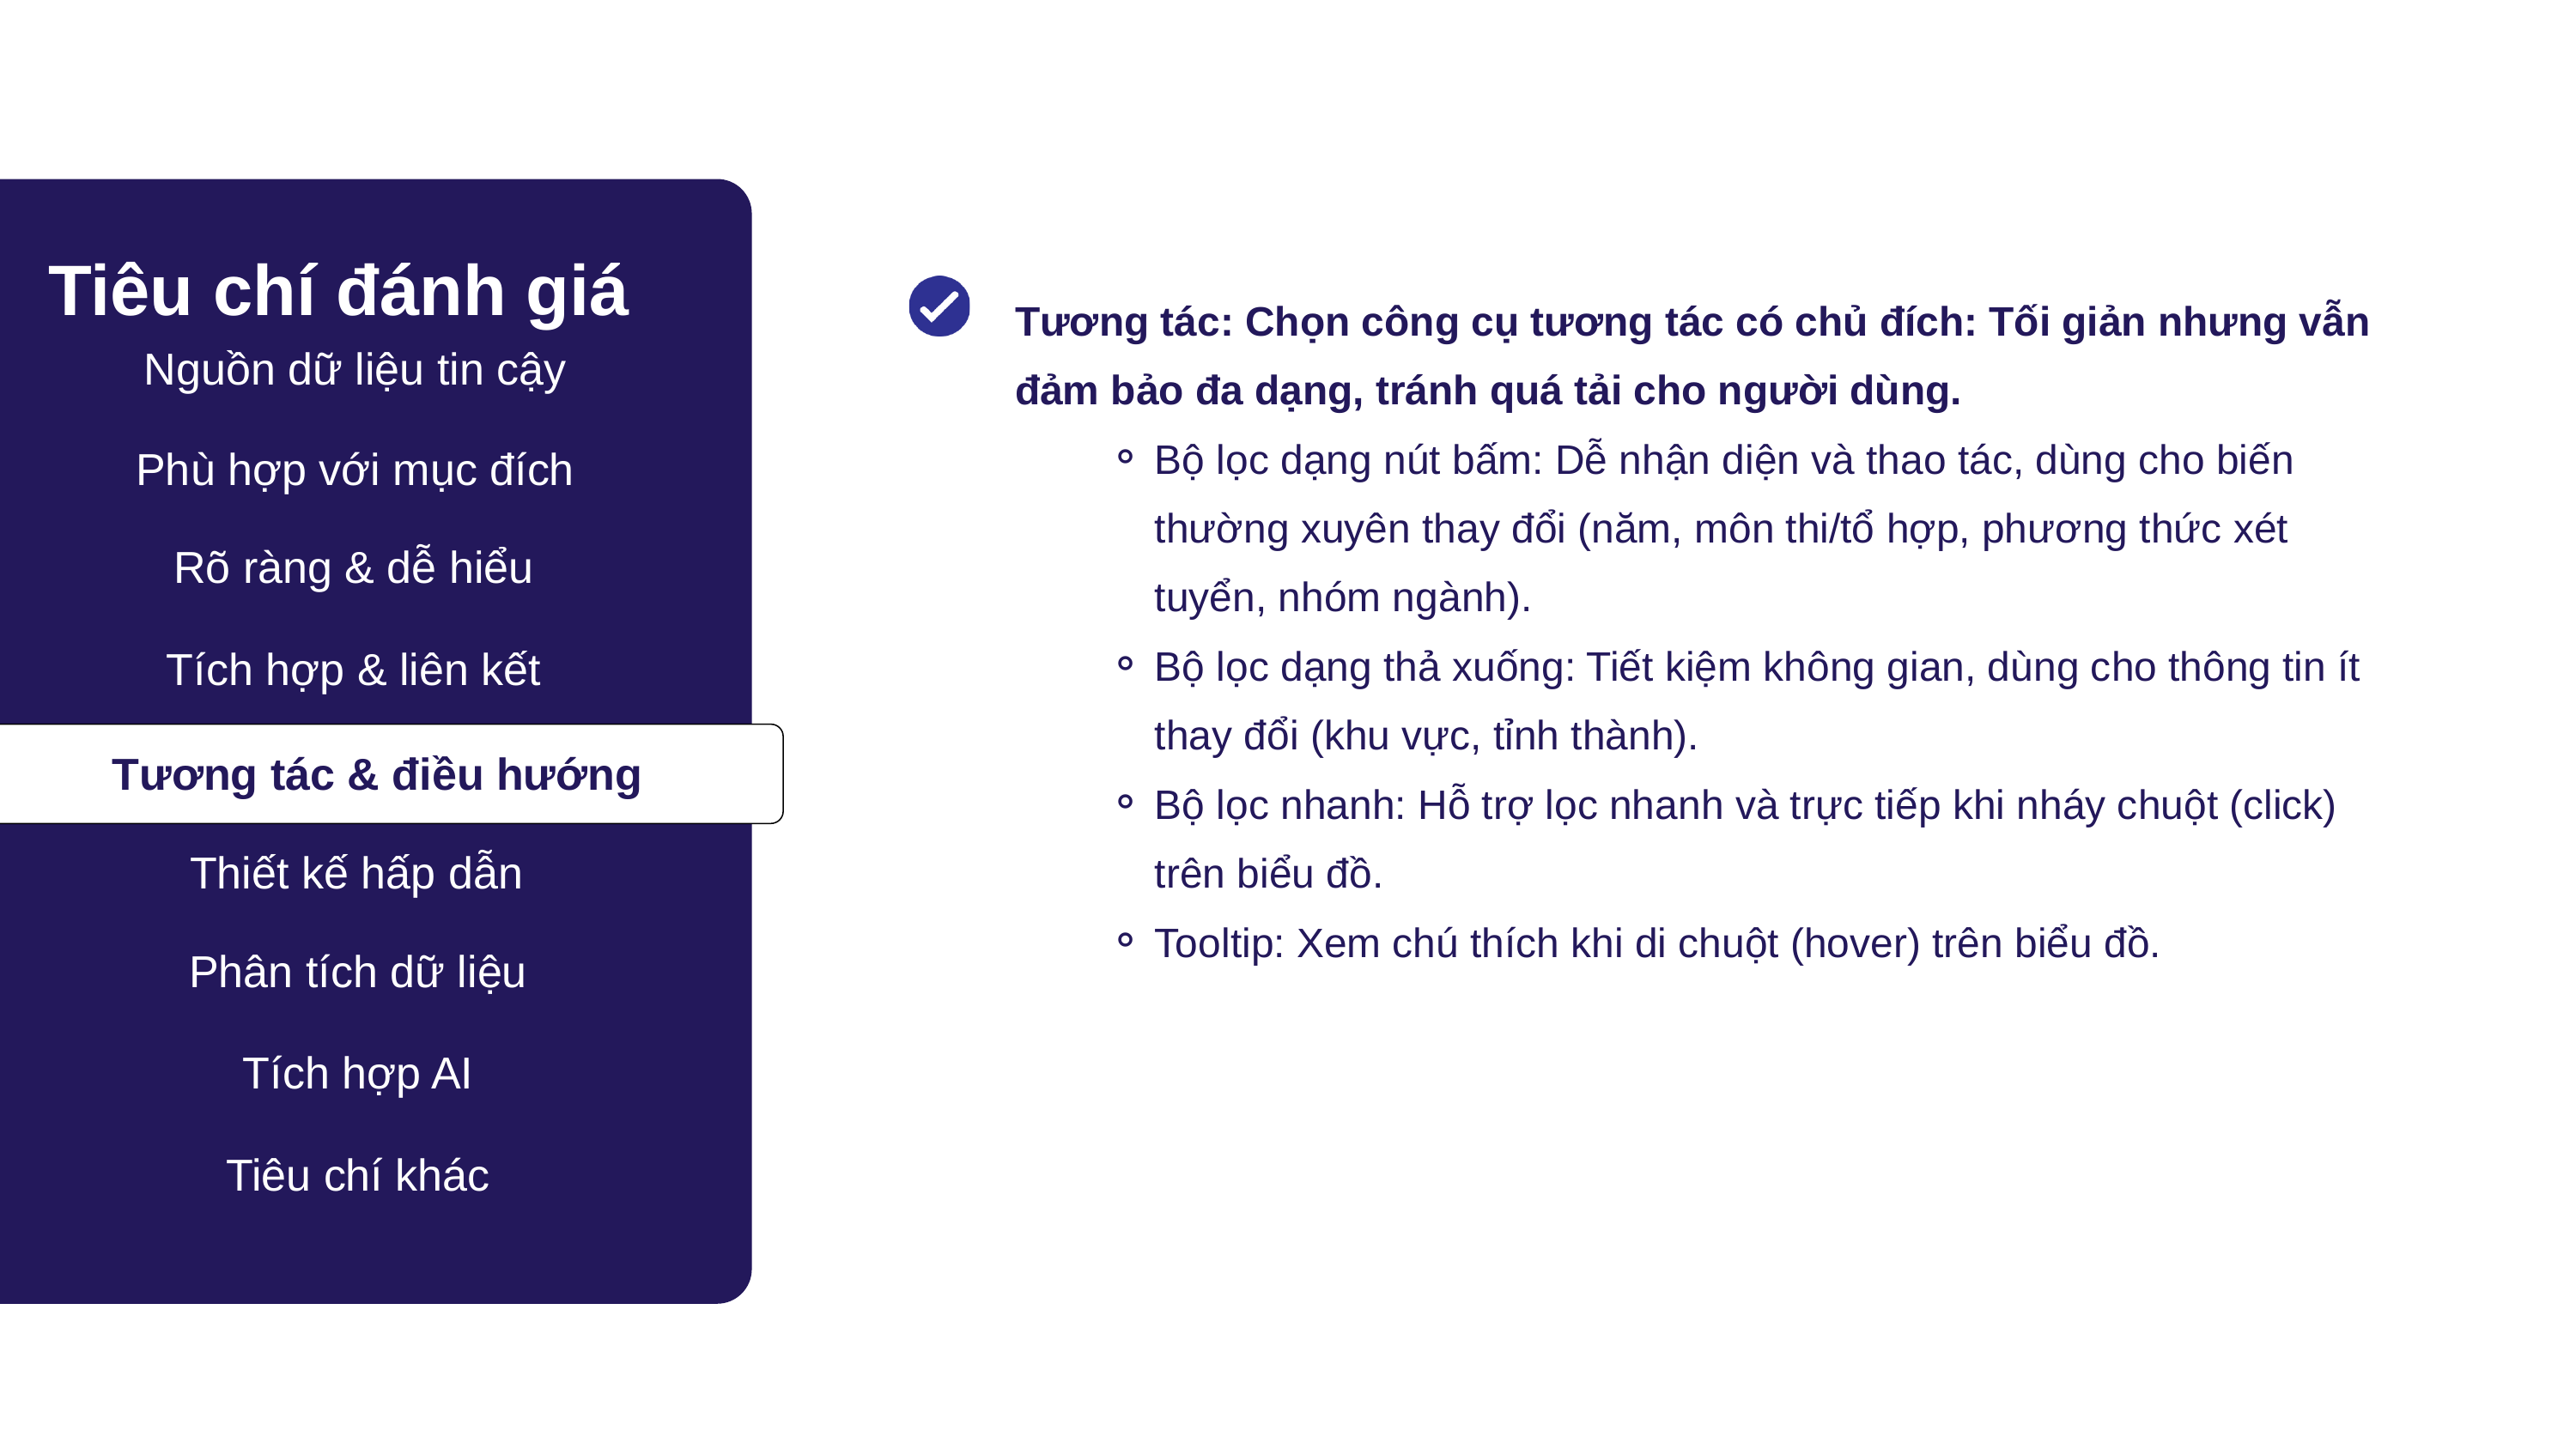

a
Tiêu chí đánh giá
Tương tác: Chọn công cụ tương tác có chủ đích: Tối giản nhưng vẫn đảm bảo đa dạng, tránh quá tải cho người dùng.
Bộ lọc dạng nút bấm: Dễ nhận diện và thao tác, dùng cho biến thường xuyên thay đổi (năm, môn thi/tổ hợp, phương thức xét tuyển, nhóm ngành).
Bộ lọc dạng thả xuống: Tiết kiệm không gian, dùng cho thông tin ít thay đổi (khu vực, tỉnh thành).
Bộ lọc nhanh: Hỗ trợ lọc nhanh và trực tiếp khi nháy chuột (click) trên biểu đồ.
Tooltip: Xem chú thích khi di chuột (hover) trên biểu đồ.

Nguồn dữ liệu tin cậy

Phù hợp với mục đích

Rõ ràng & dễ hiểu

Tích hợp & liên kết

Tương tác & điều hướng

Tương tác & điều hướng

Thiết kế hấp dẫn

Phân tích dữ liệu

Tích hợp AI

Tiêu chí khác